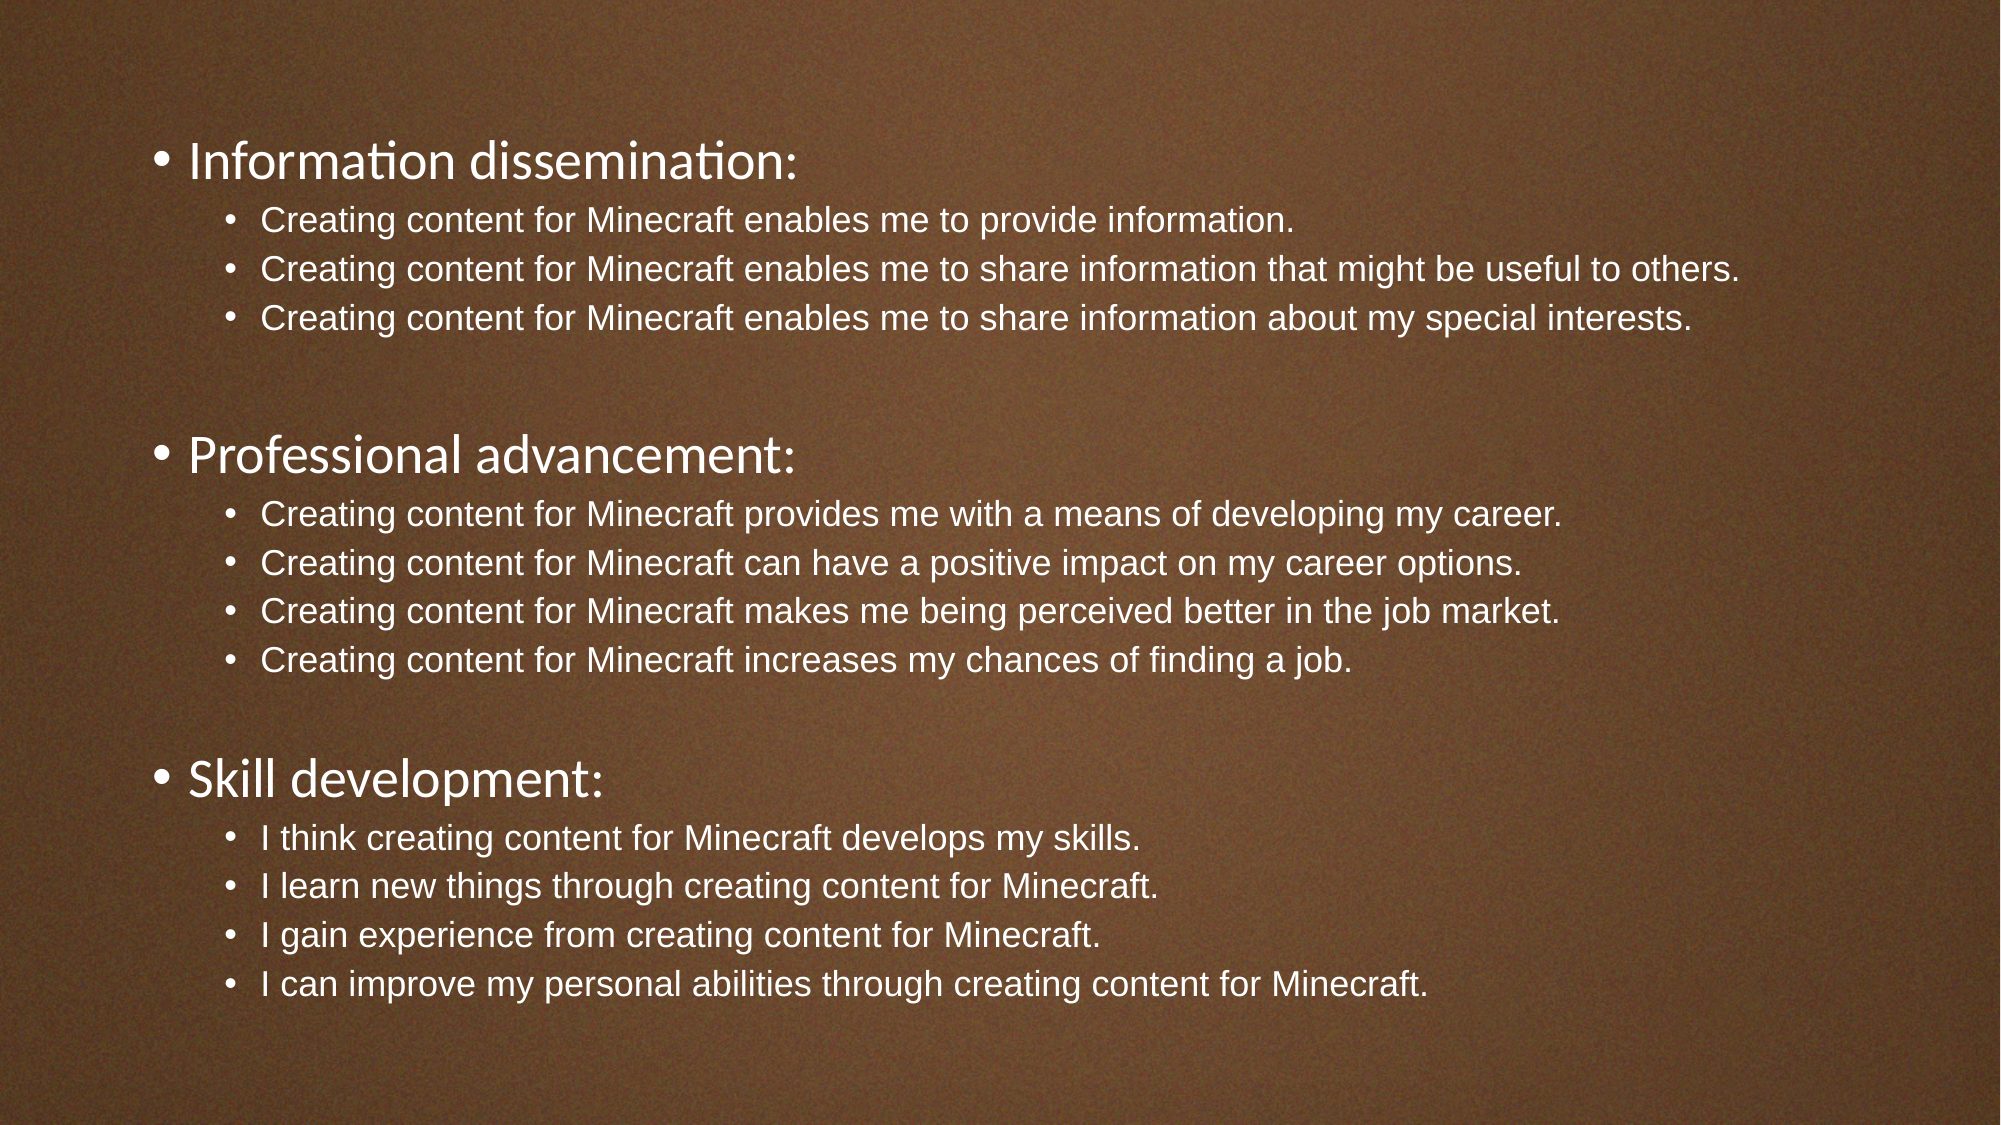

Information dissemination:
Creating content for Minecraft enables me to provide information.
Creating content for Minecraft enables me to share information that might be useful to others.
Creating content for Minecraft enables me to share information about my special interests.

Professional advancement:
Creating content for Minecraft provides me with a means of developing my career.
Creating content for Minecraft can have a positive impact on my career options.
Creating content for Minecraft makes me being perceived better in the job market.
Creating content for Minecraft increases my chances of finding a job.

Skill development:
I think creating content for Minecraft develops my skills.
I learn new things through creating content for Minecraft.
I gain experience from creating content for Minecraft.
I can improve my personal abilities through creating content for Minecraft.